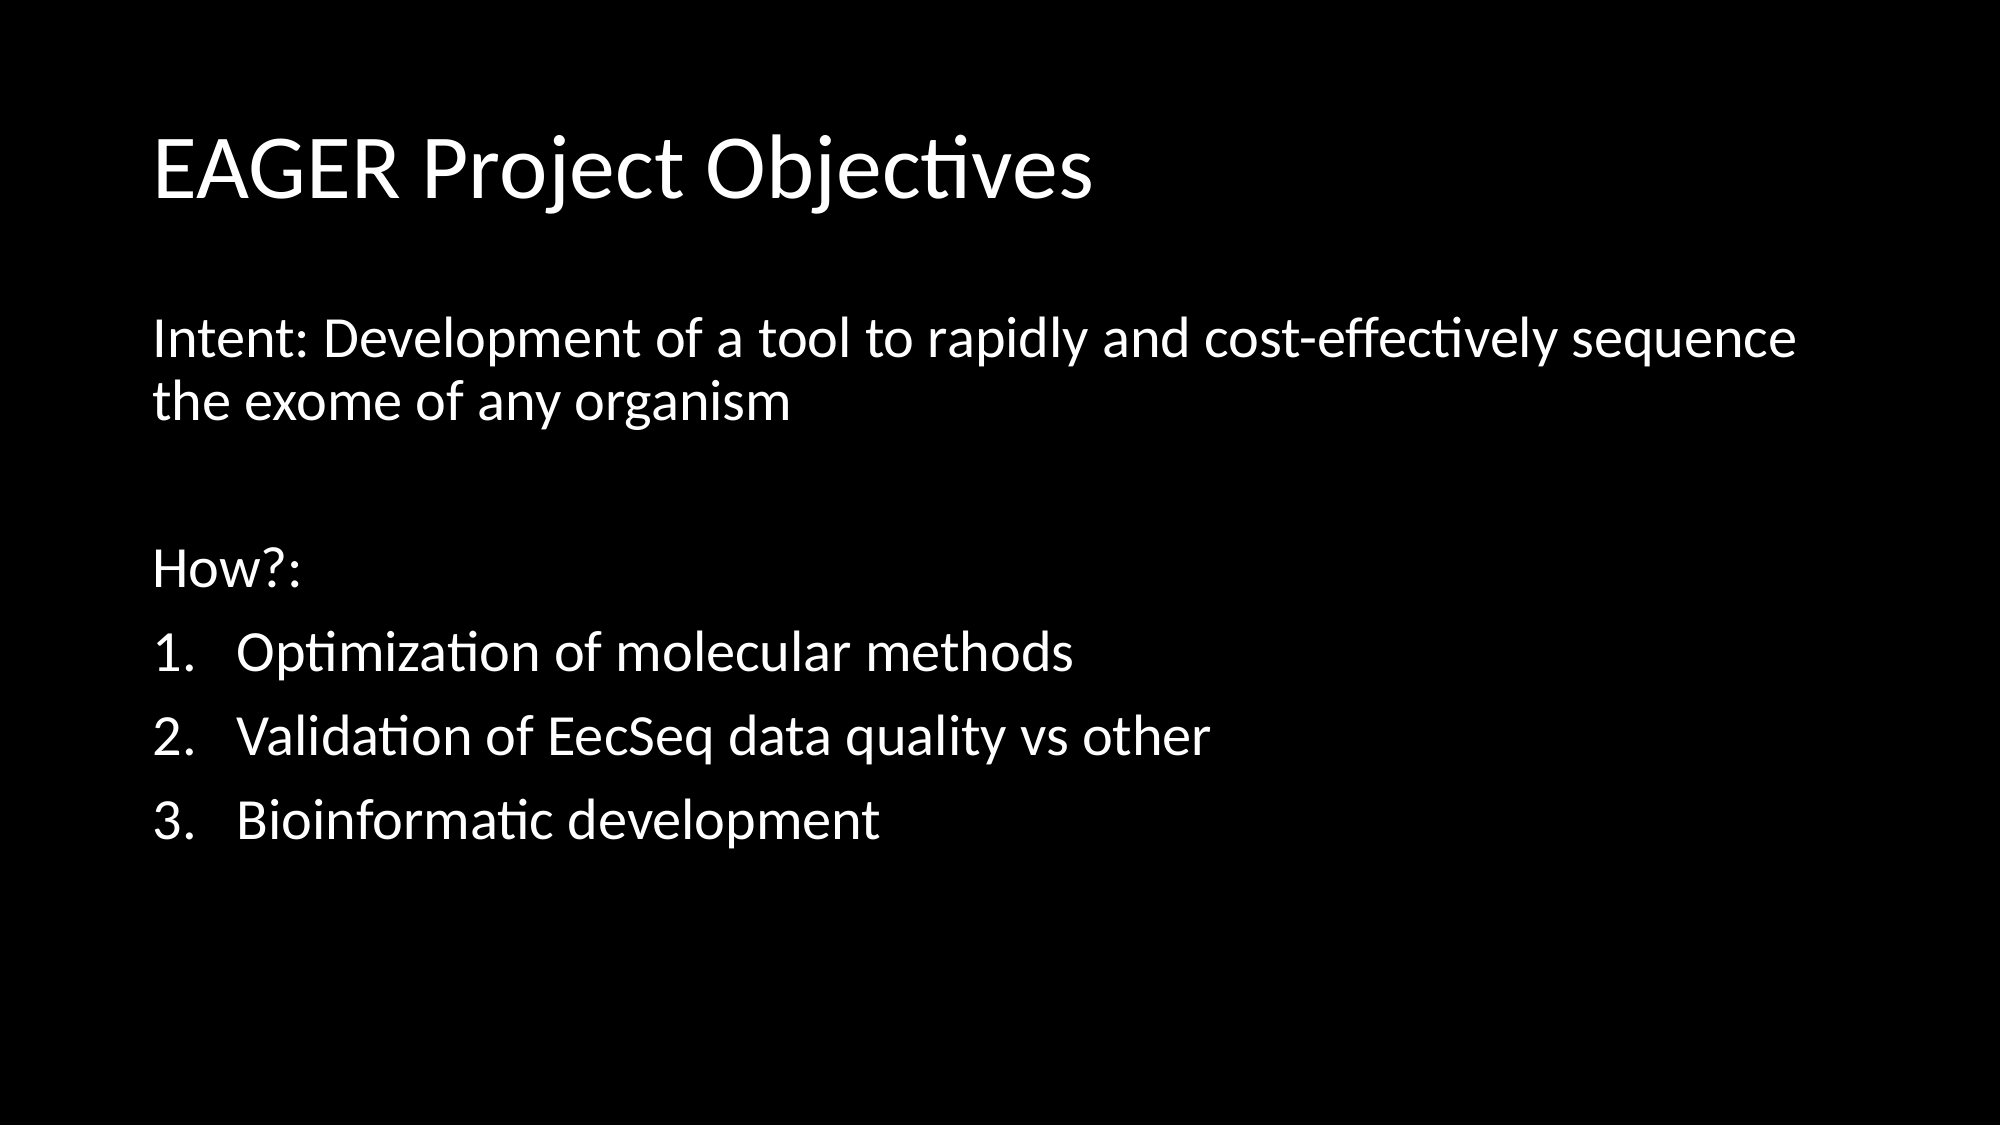

# EAGER Project Objectives
Intent: Development of a tool to rapidly and cost-effectively sequence the exome of any organism

How?:
Optimization of molecular methods
Validation of EecSeq data quality vs other
Bioinformatic development